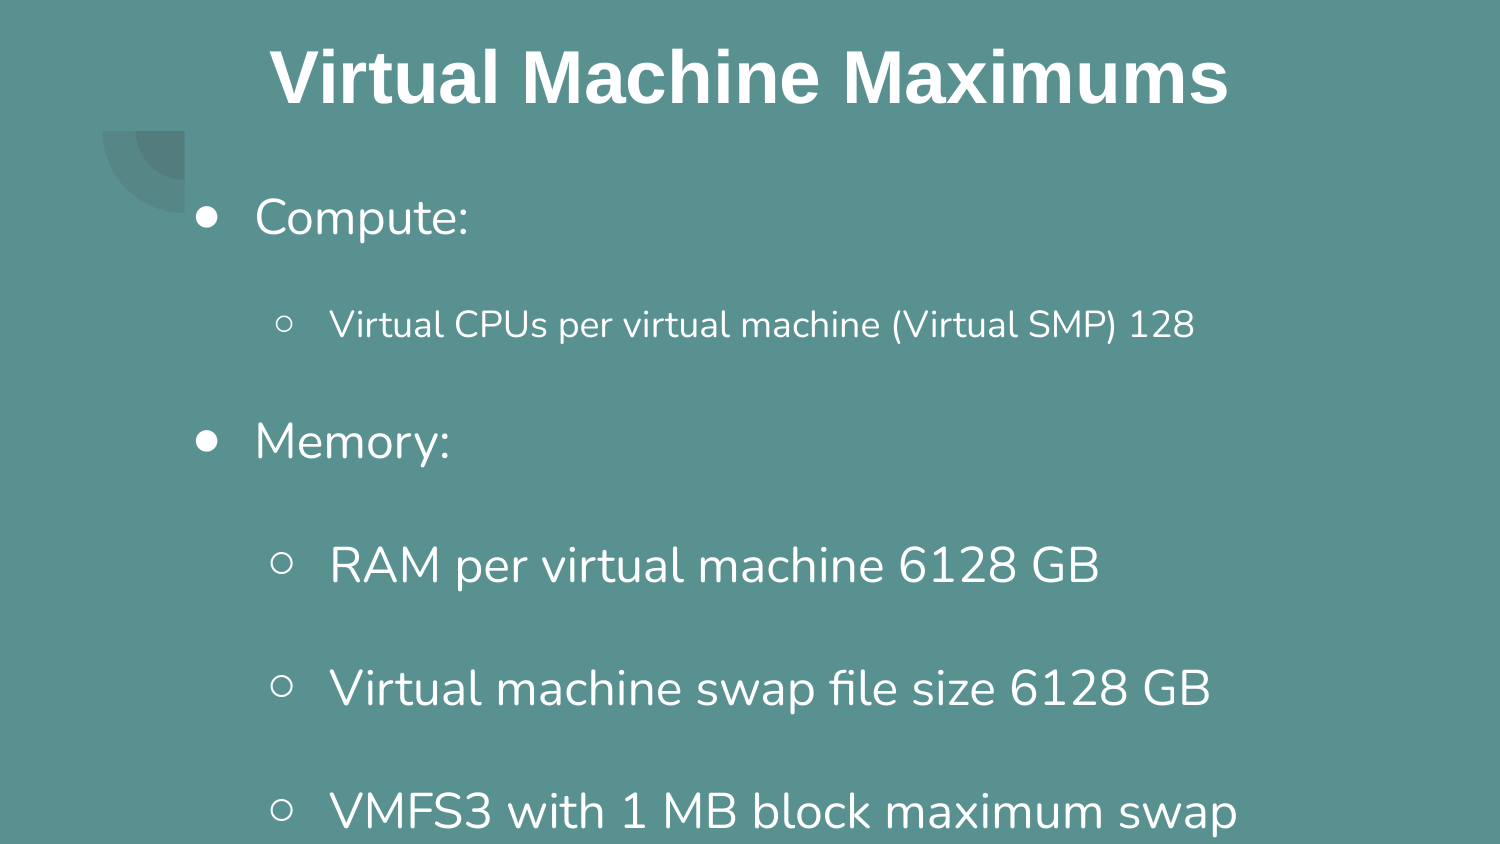

# Virtual Machine Maximums
Compute:
Virtual CPUs per virtual machine (Virtual SMP) 128
Memory:
RAM per virtual machine 6128 GB
Virtual machine swap file size 6128 GB
VMFS3 with 1 MB block maximum swap size is 255 GB.
Recommended solution is VMFS5, not VMFS3 with bigger block size.